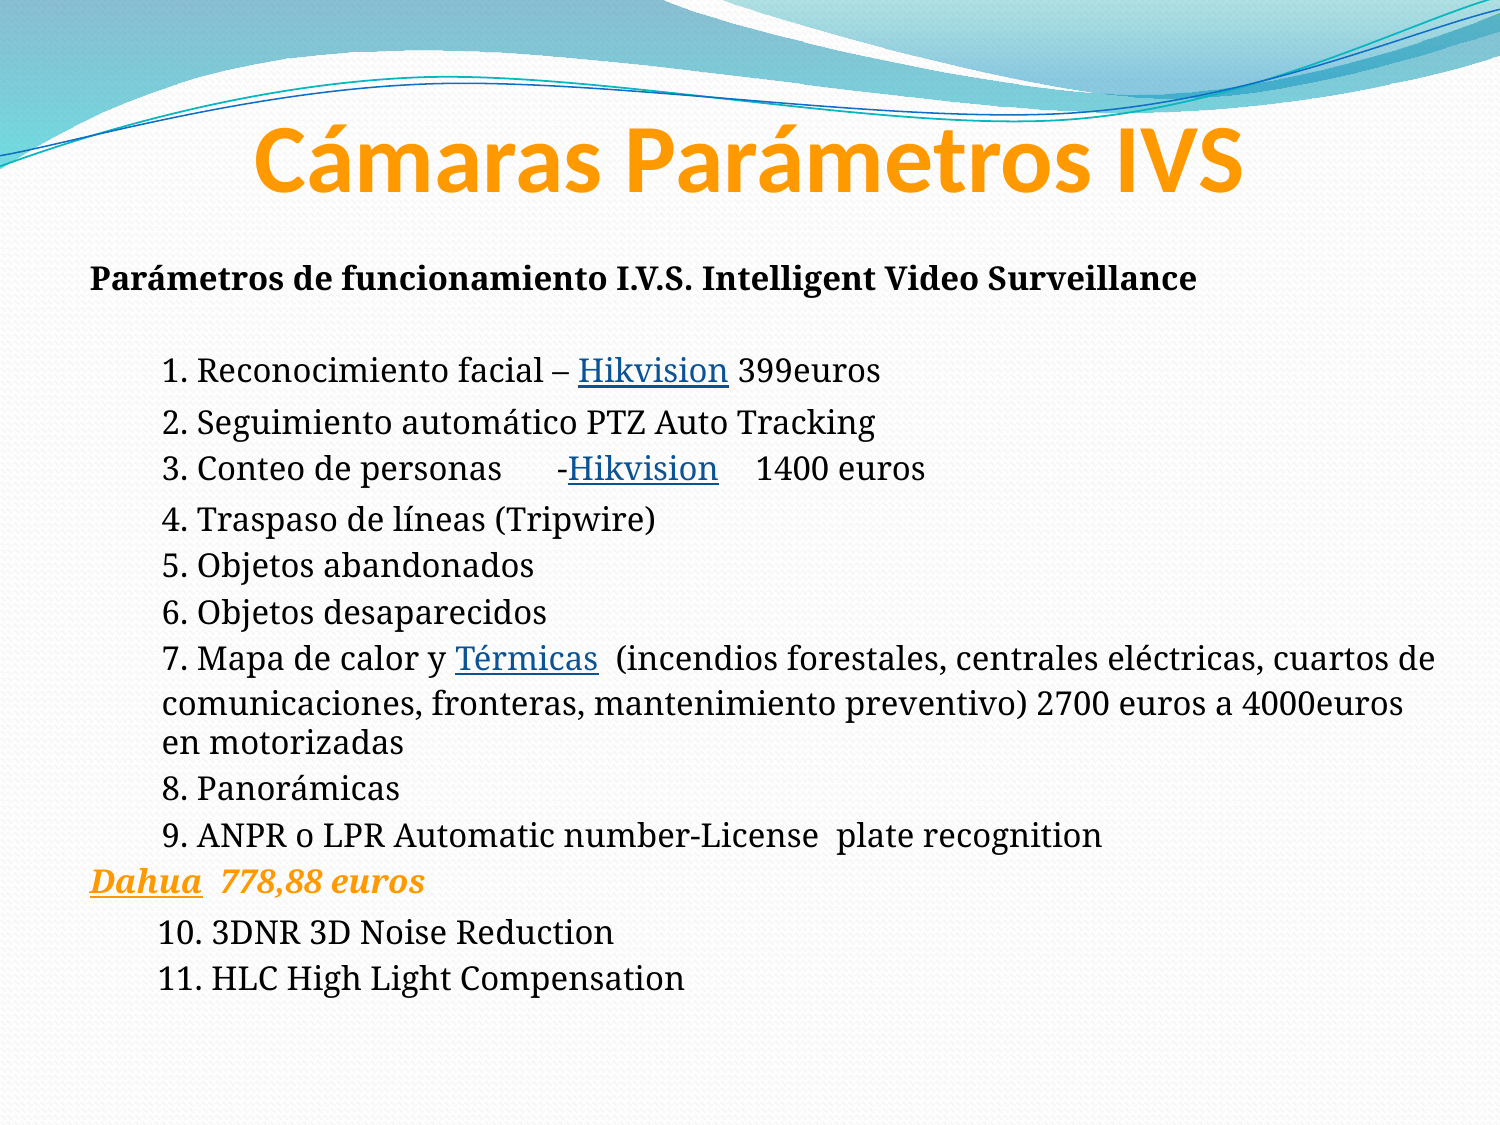

# Cámaras Parámetros IVS
Parámetros de funcionamiento I.V.S. Intelligent Video Surveillance

	1. Reconocimiento facial – Hikvision 399euros
	2. Seguimiento automático PTZ Auto Tracking
	3. Conteo de personas 	-Hikvision	1400 euros
	4. Traspaso de líneas (Tripwire)
	5. Objetos abandonados
	6. Objetos desaparecidos
	7. Mapa de calor y Térmicas  (incendios forestales, centrales eléctricas, cuartos de comunicaciones, fronteras, mantenimiento preventivo) 2700 euros a 4000euros en motorizadas
	8. Panorámicas
	9. ANPR o LPR Automatic number-License  plate recognition
Dahua  778,88 euros
        10. 3DNR 3D Noise Reduction
        11. HLC High Light Compensation